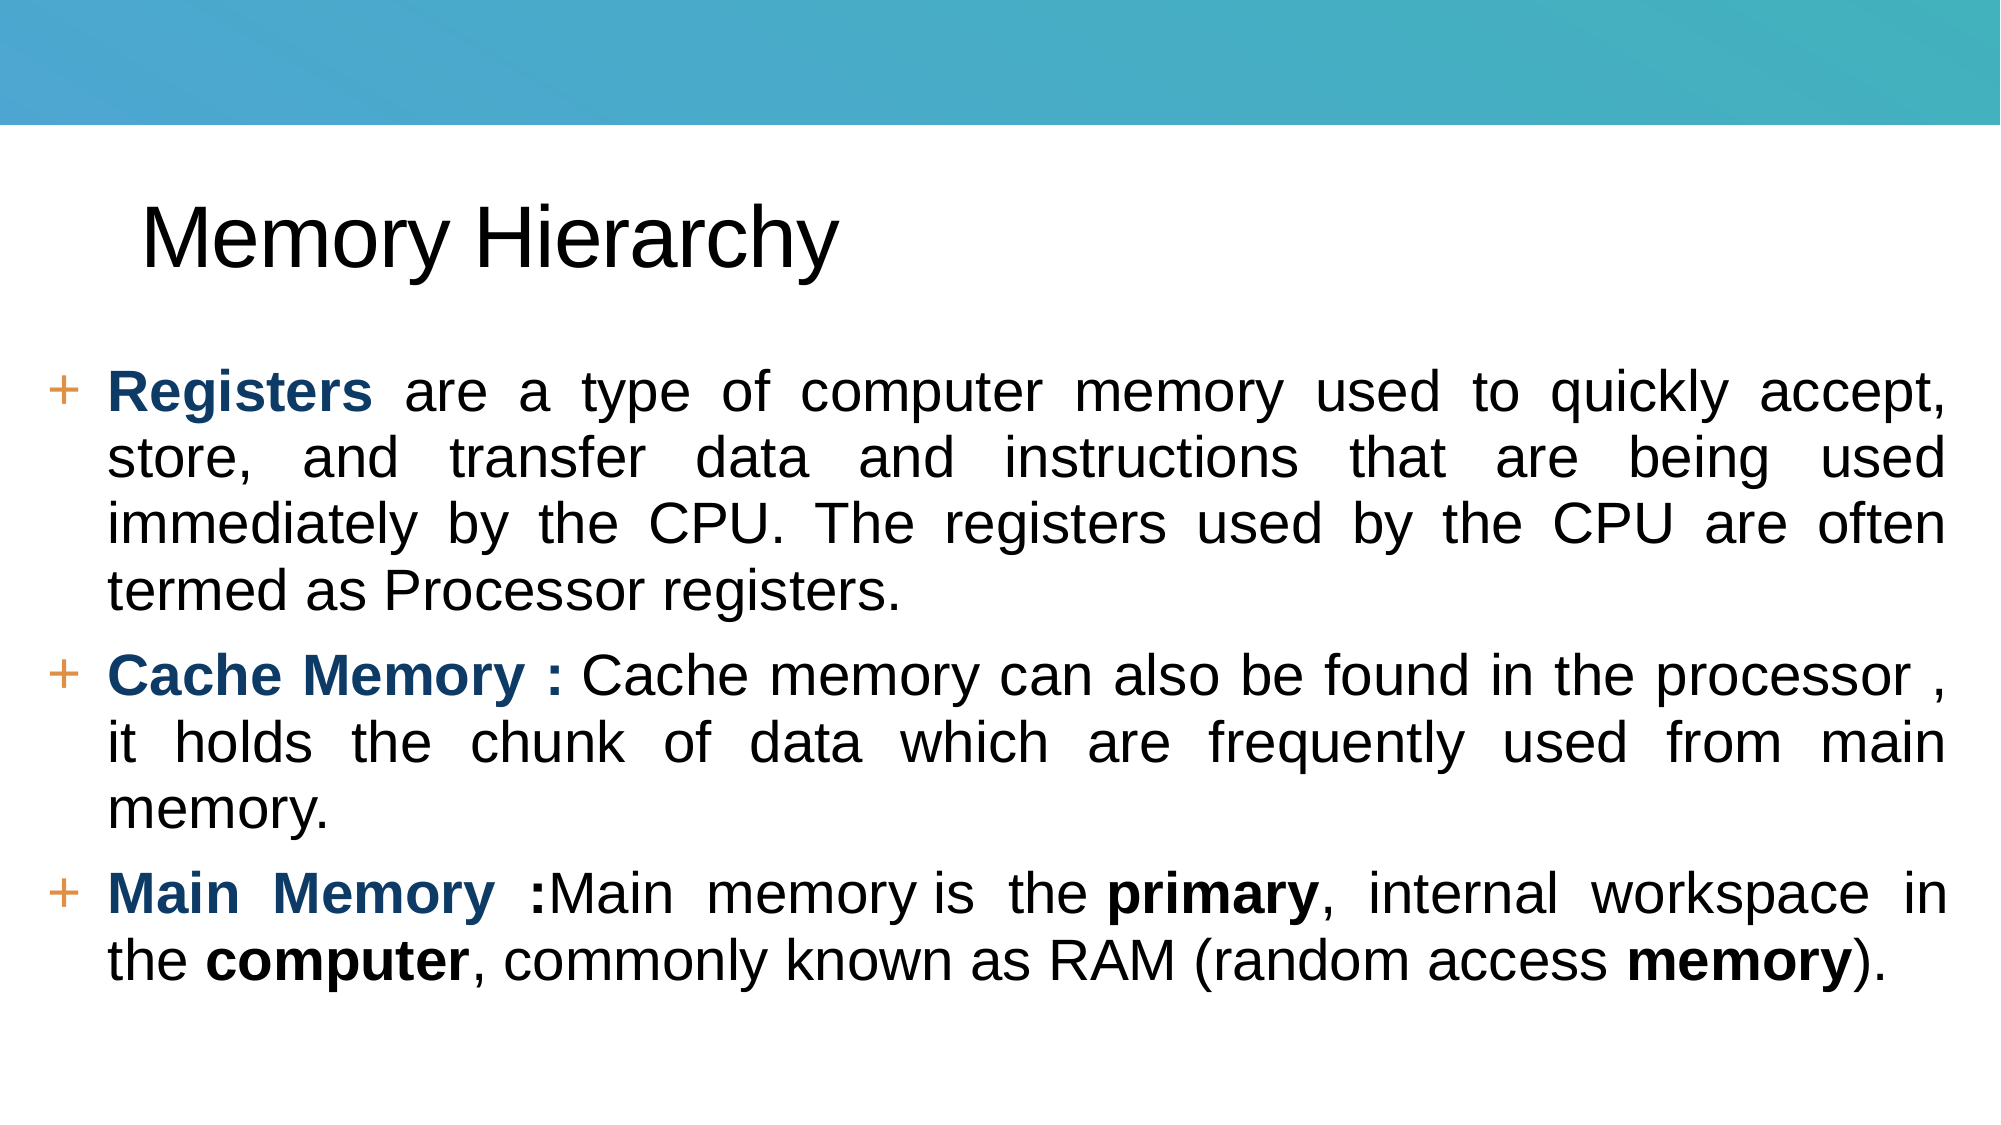

# Memory Hierarchy
Registers are a type of computer memory used to quickly accept, store, and transfer data and instructions that are being used immediately by the CPU. The registers used by the CPU are often termed as Processor registers.
Cache Memory : Cache memory can also be found in the processor , it holds the chunk of data which are frequently used from main memory.
Main Memory :Main memory is the primary, internal workspace in the computer, commonly known as RAM (random access memory).